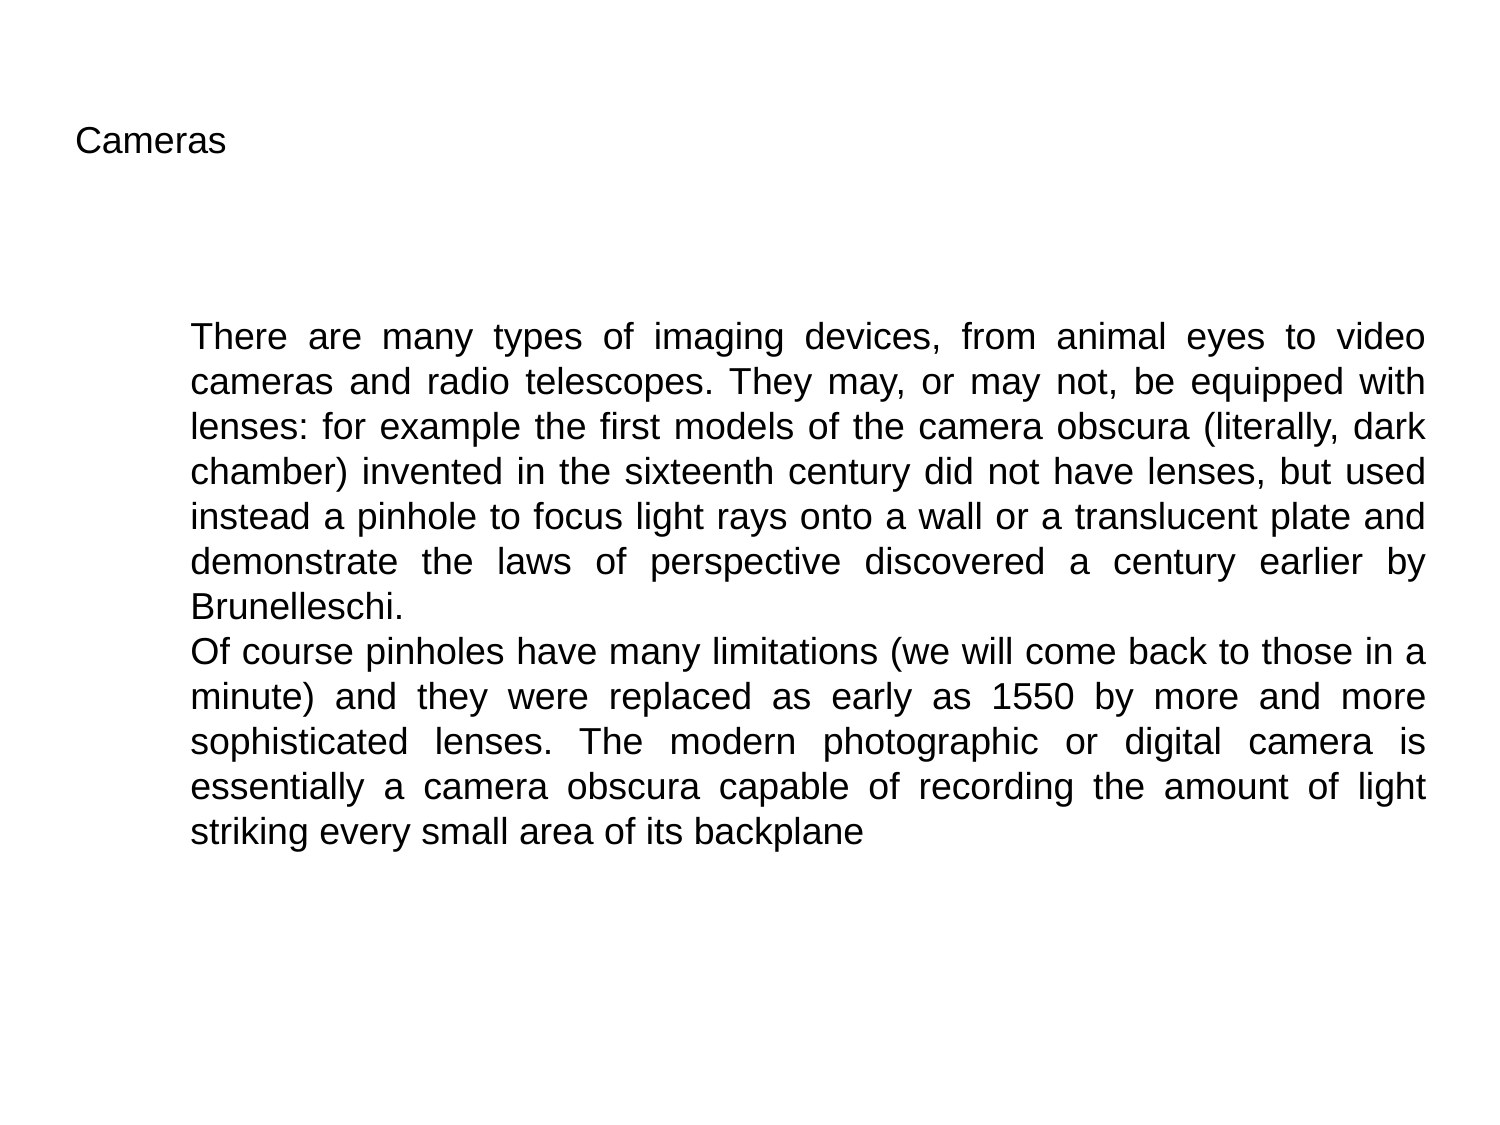

# Cameras
There are many types of imaging devices, from animal eyes to video cameras and radio telescopes. They may, or may not, be equipped with lenses: for example the first models of the camera obscura (literally, dark chamber) invented in the sixteenth century did not have lenses, but used instead a pinhole to focus light rays onto a wall or a translucent plate and demonstrate the laws of perspective discovered a century earlier by Brunelleschi.
Of course pinholes have many limitations (we will come back to those in a minute) and they were replaced as early as 1550 by more and more sophisticated lenses. The modern photographic or digital camera is essentially a camera obscura capable of recording the amount of light striking every small area of its backplane